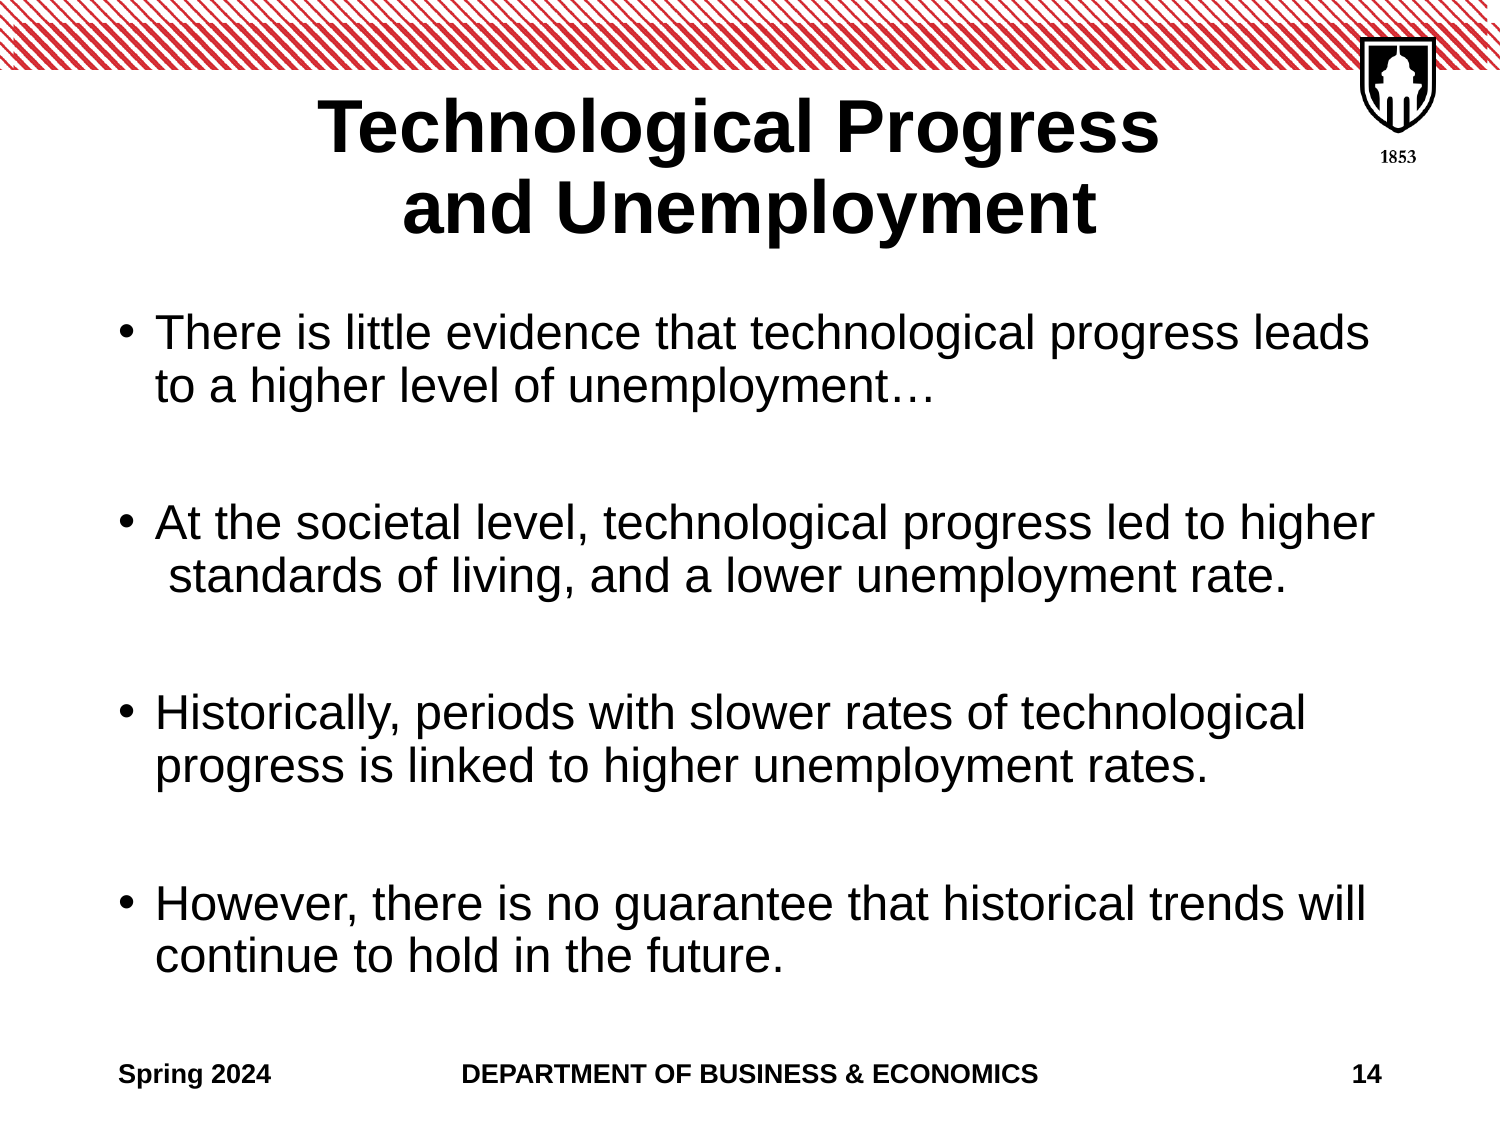

# Technological Progress and Unemployment
There is little evidence that technological progress leads to a higher level of unemployment…

At the societal level, technological progress led to higher  standards of living, and a lower unemployment rate.

Historically, periods with slower rates of technological progress is linked to higher unemployment rates.

However, there is no guarantee that historical trends will continue to hold in the future.
Spring 2024
DEPARTMENT OF BUSINESS & ECONOMICS
14